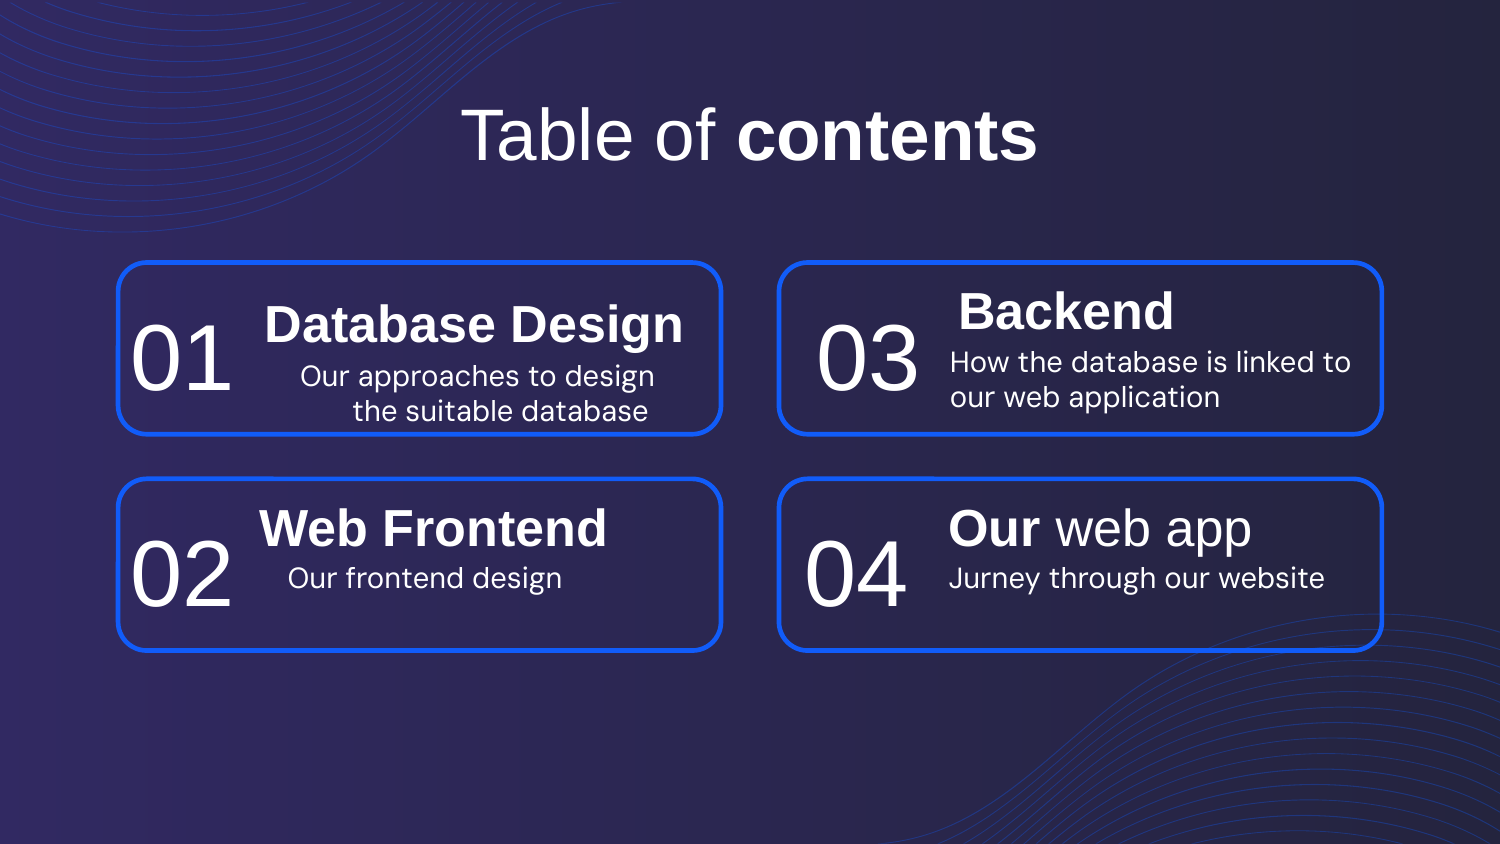

# Table of contents
Backend
Database Design
01
03
How the database is linked to our web application
Our approaches to design the suitable database
Web Frontend
Our web app
02
04
Our frontend design
Jurney through our website